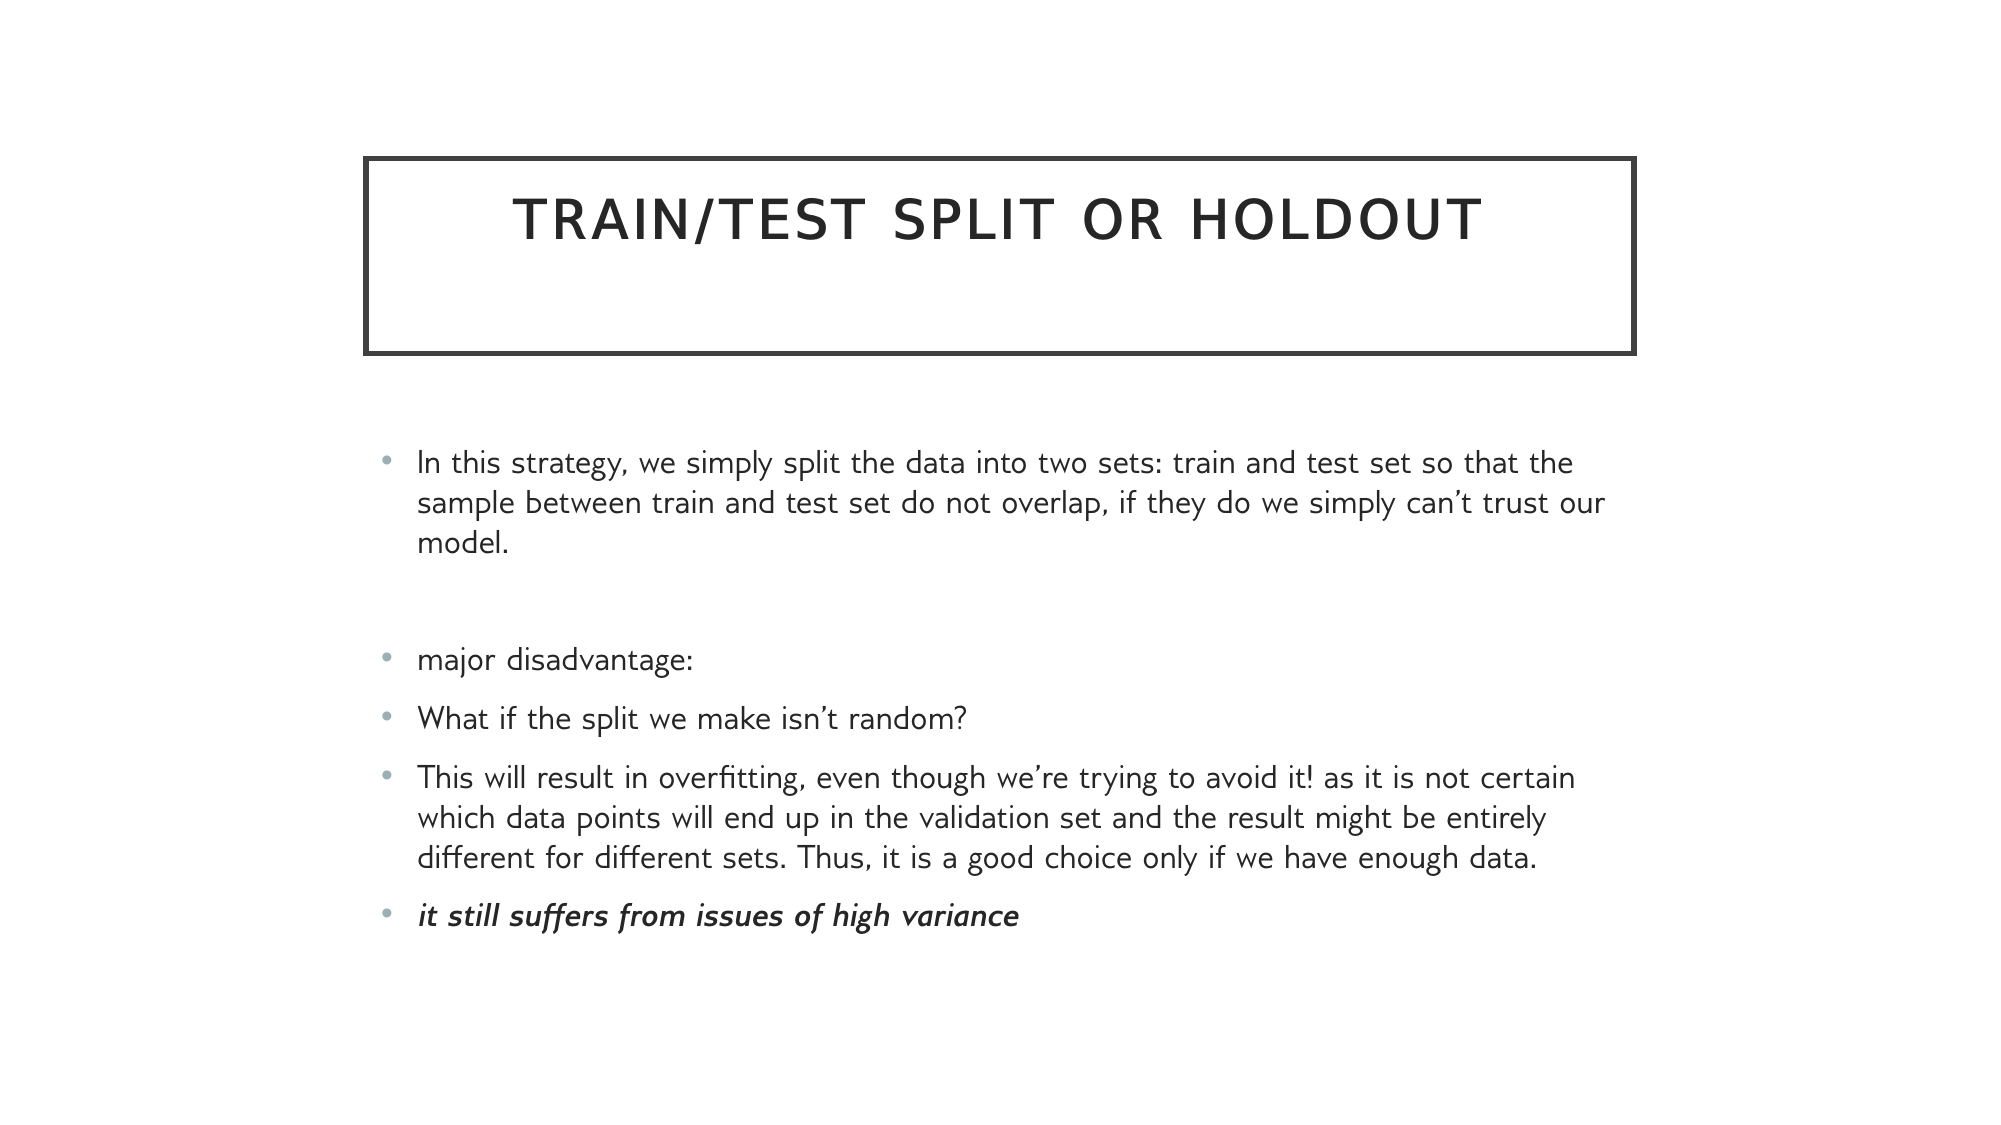

# Train/Test split or Holdout
In this strategy, we simply split the data into two sets: train and test set so that the sample between train and test set do not overlap, if they do we simply can’t trust our model.

major disadvantage:
What if the split we make isn’t random?
This will result in overfitting, even though we’re trying to avoid it! as it is not certain which data points will end up in the validation set and the result might be entirely different for different sets. Thus, it is a good choice only if we have enough data.
it still suffers from issues of high variance